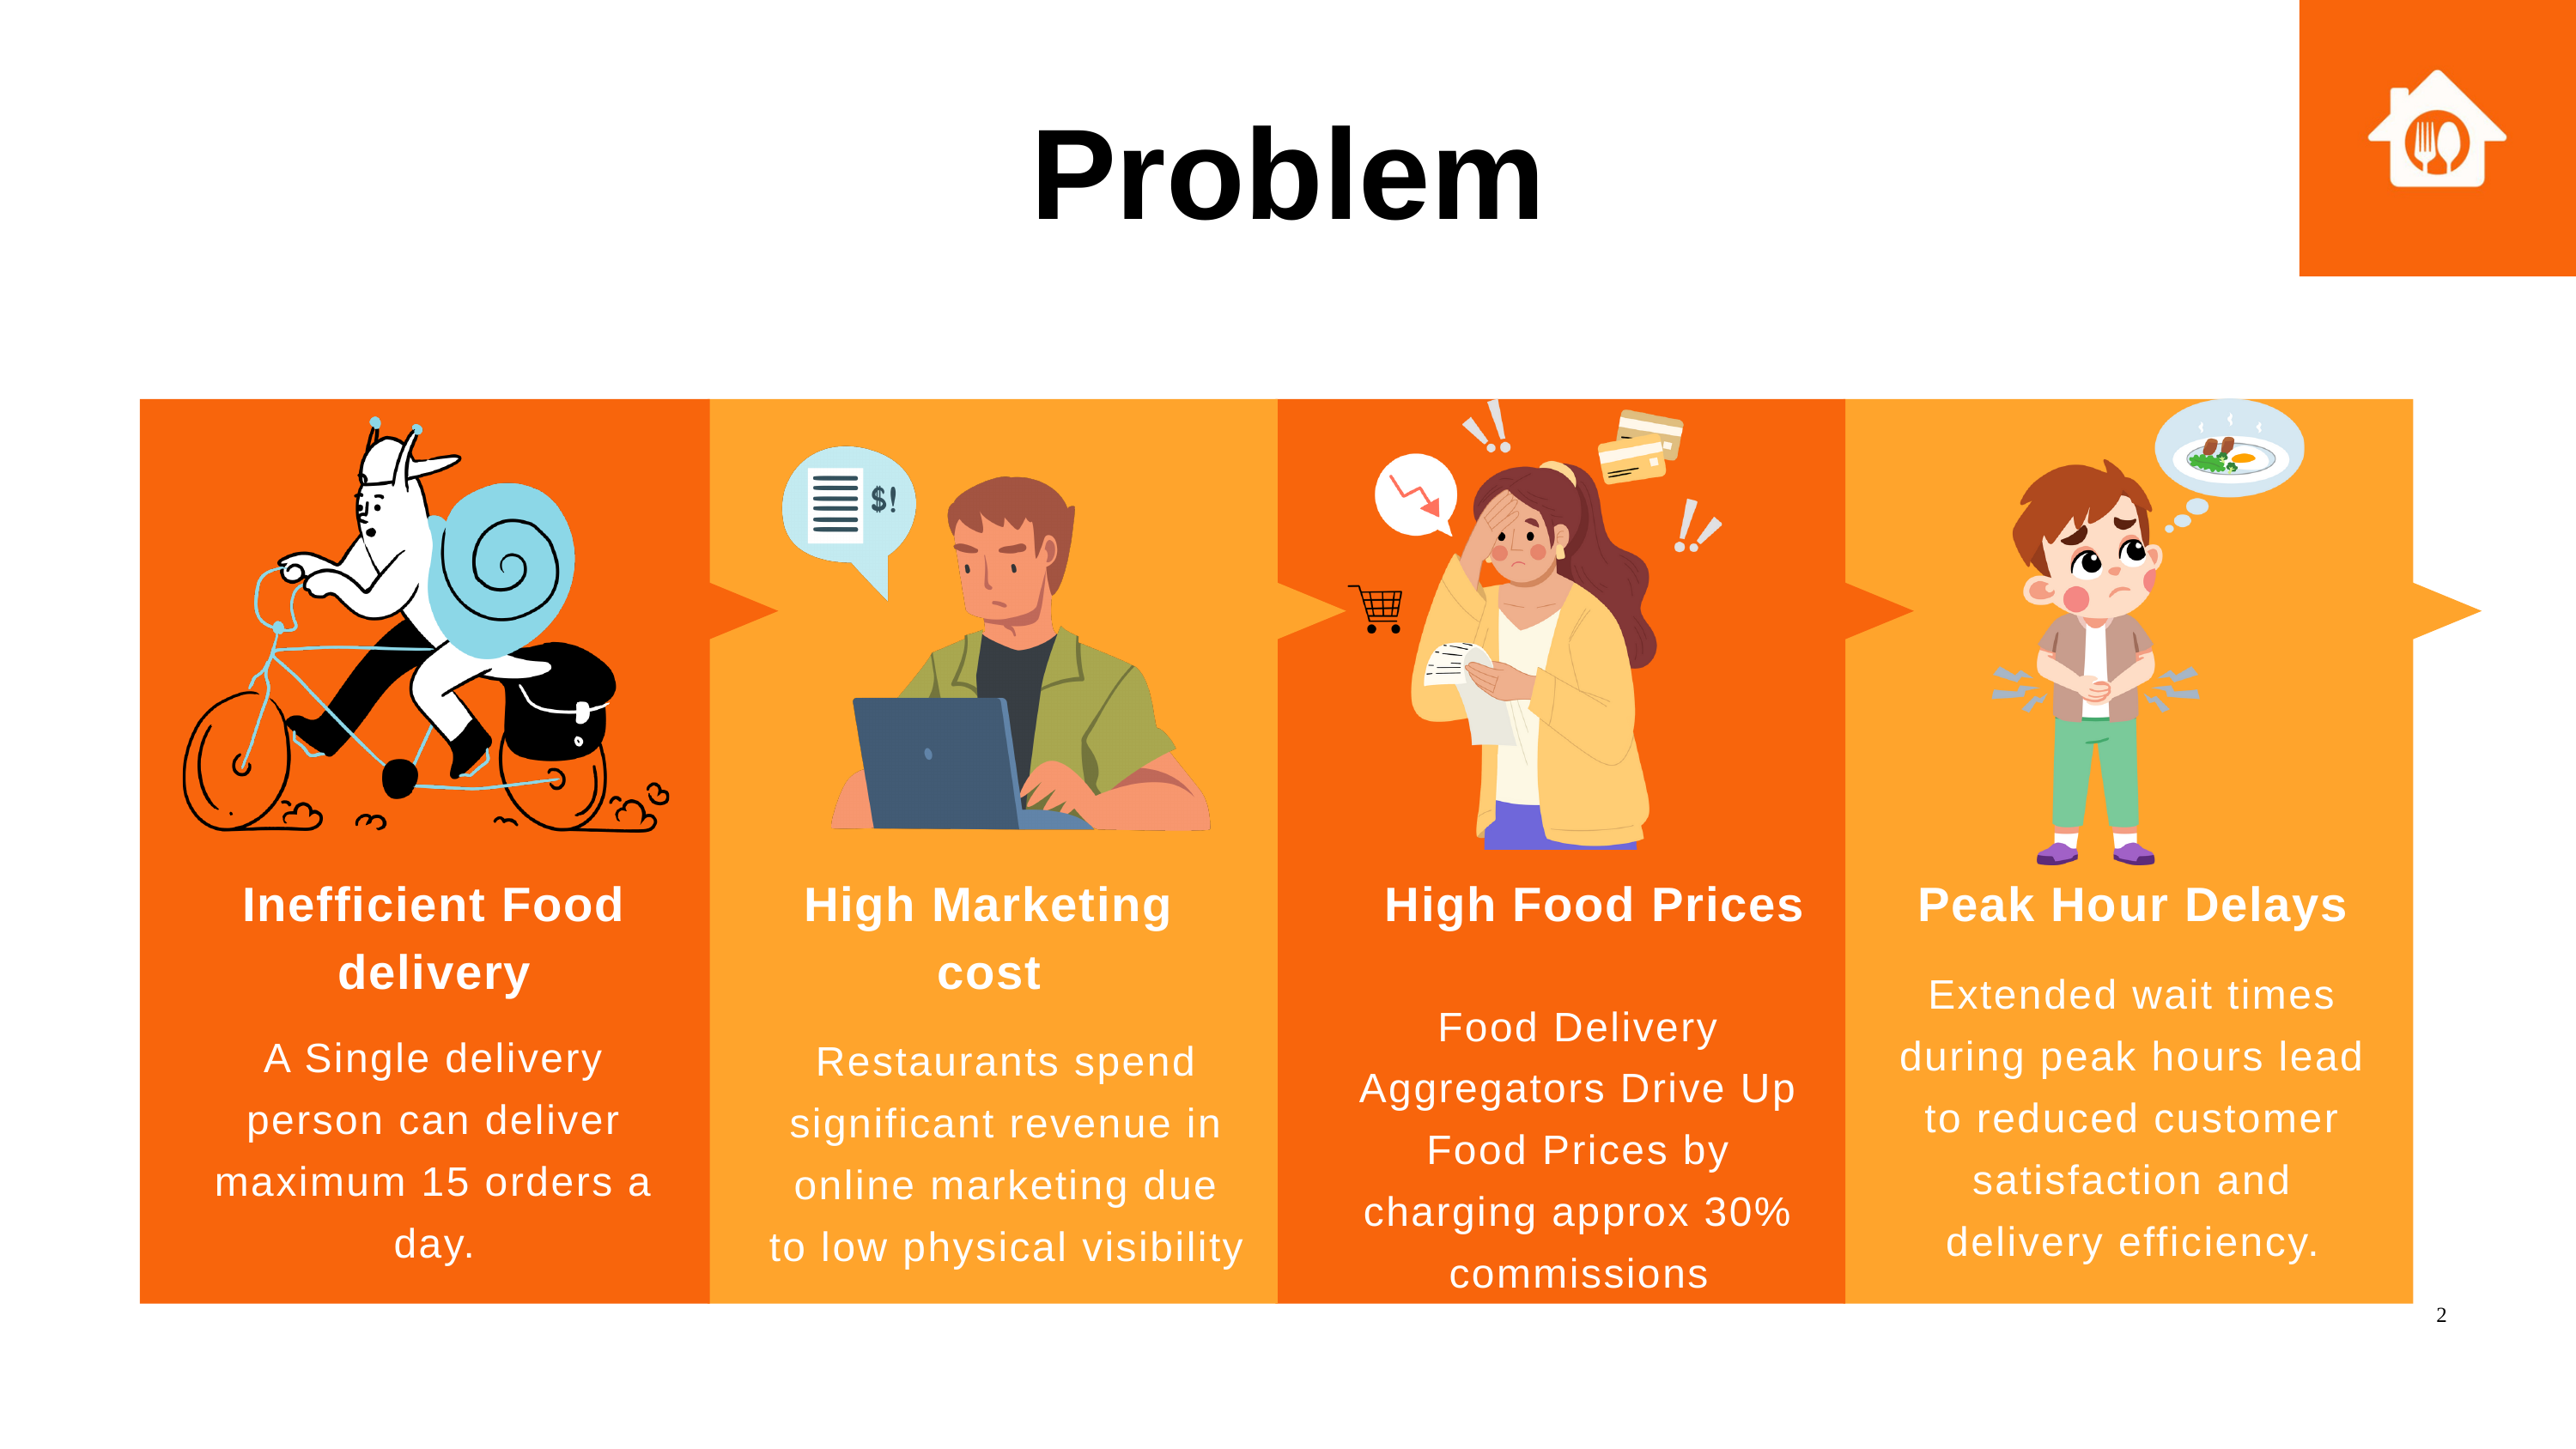

Problem

Inefficient Food delivery
High Marketing cost
High Food Prices
Peak Hour Delays
Extended wait times during peak hours lead to reduced customer satisfaction and delivery efficiency.
Food Delivery Aggregators Drive Up Food Prices by charging approx 30% commissions
A Single delivery person can deliver maximum 15 orders a day.
Restaurants spend significant revenue in online marketing due to low physical visibility
2